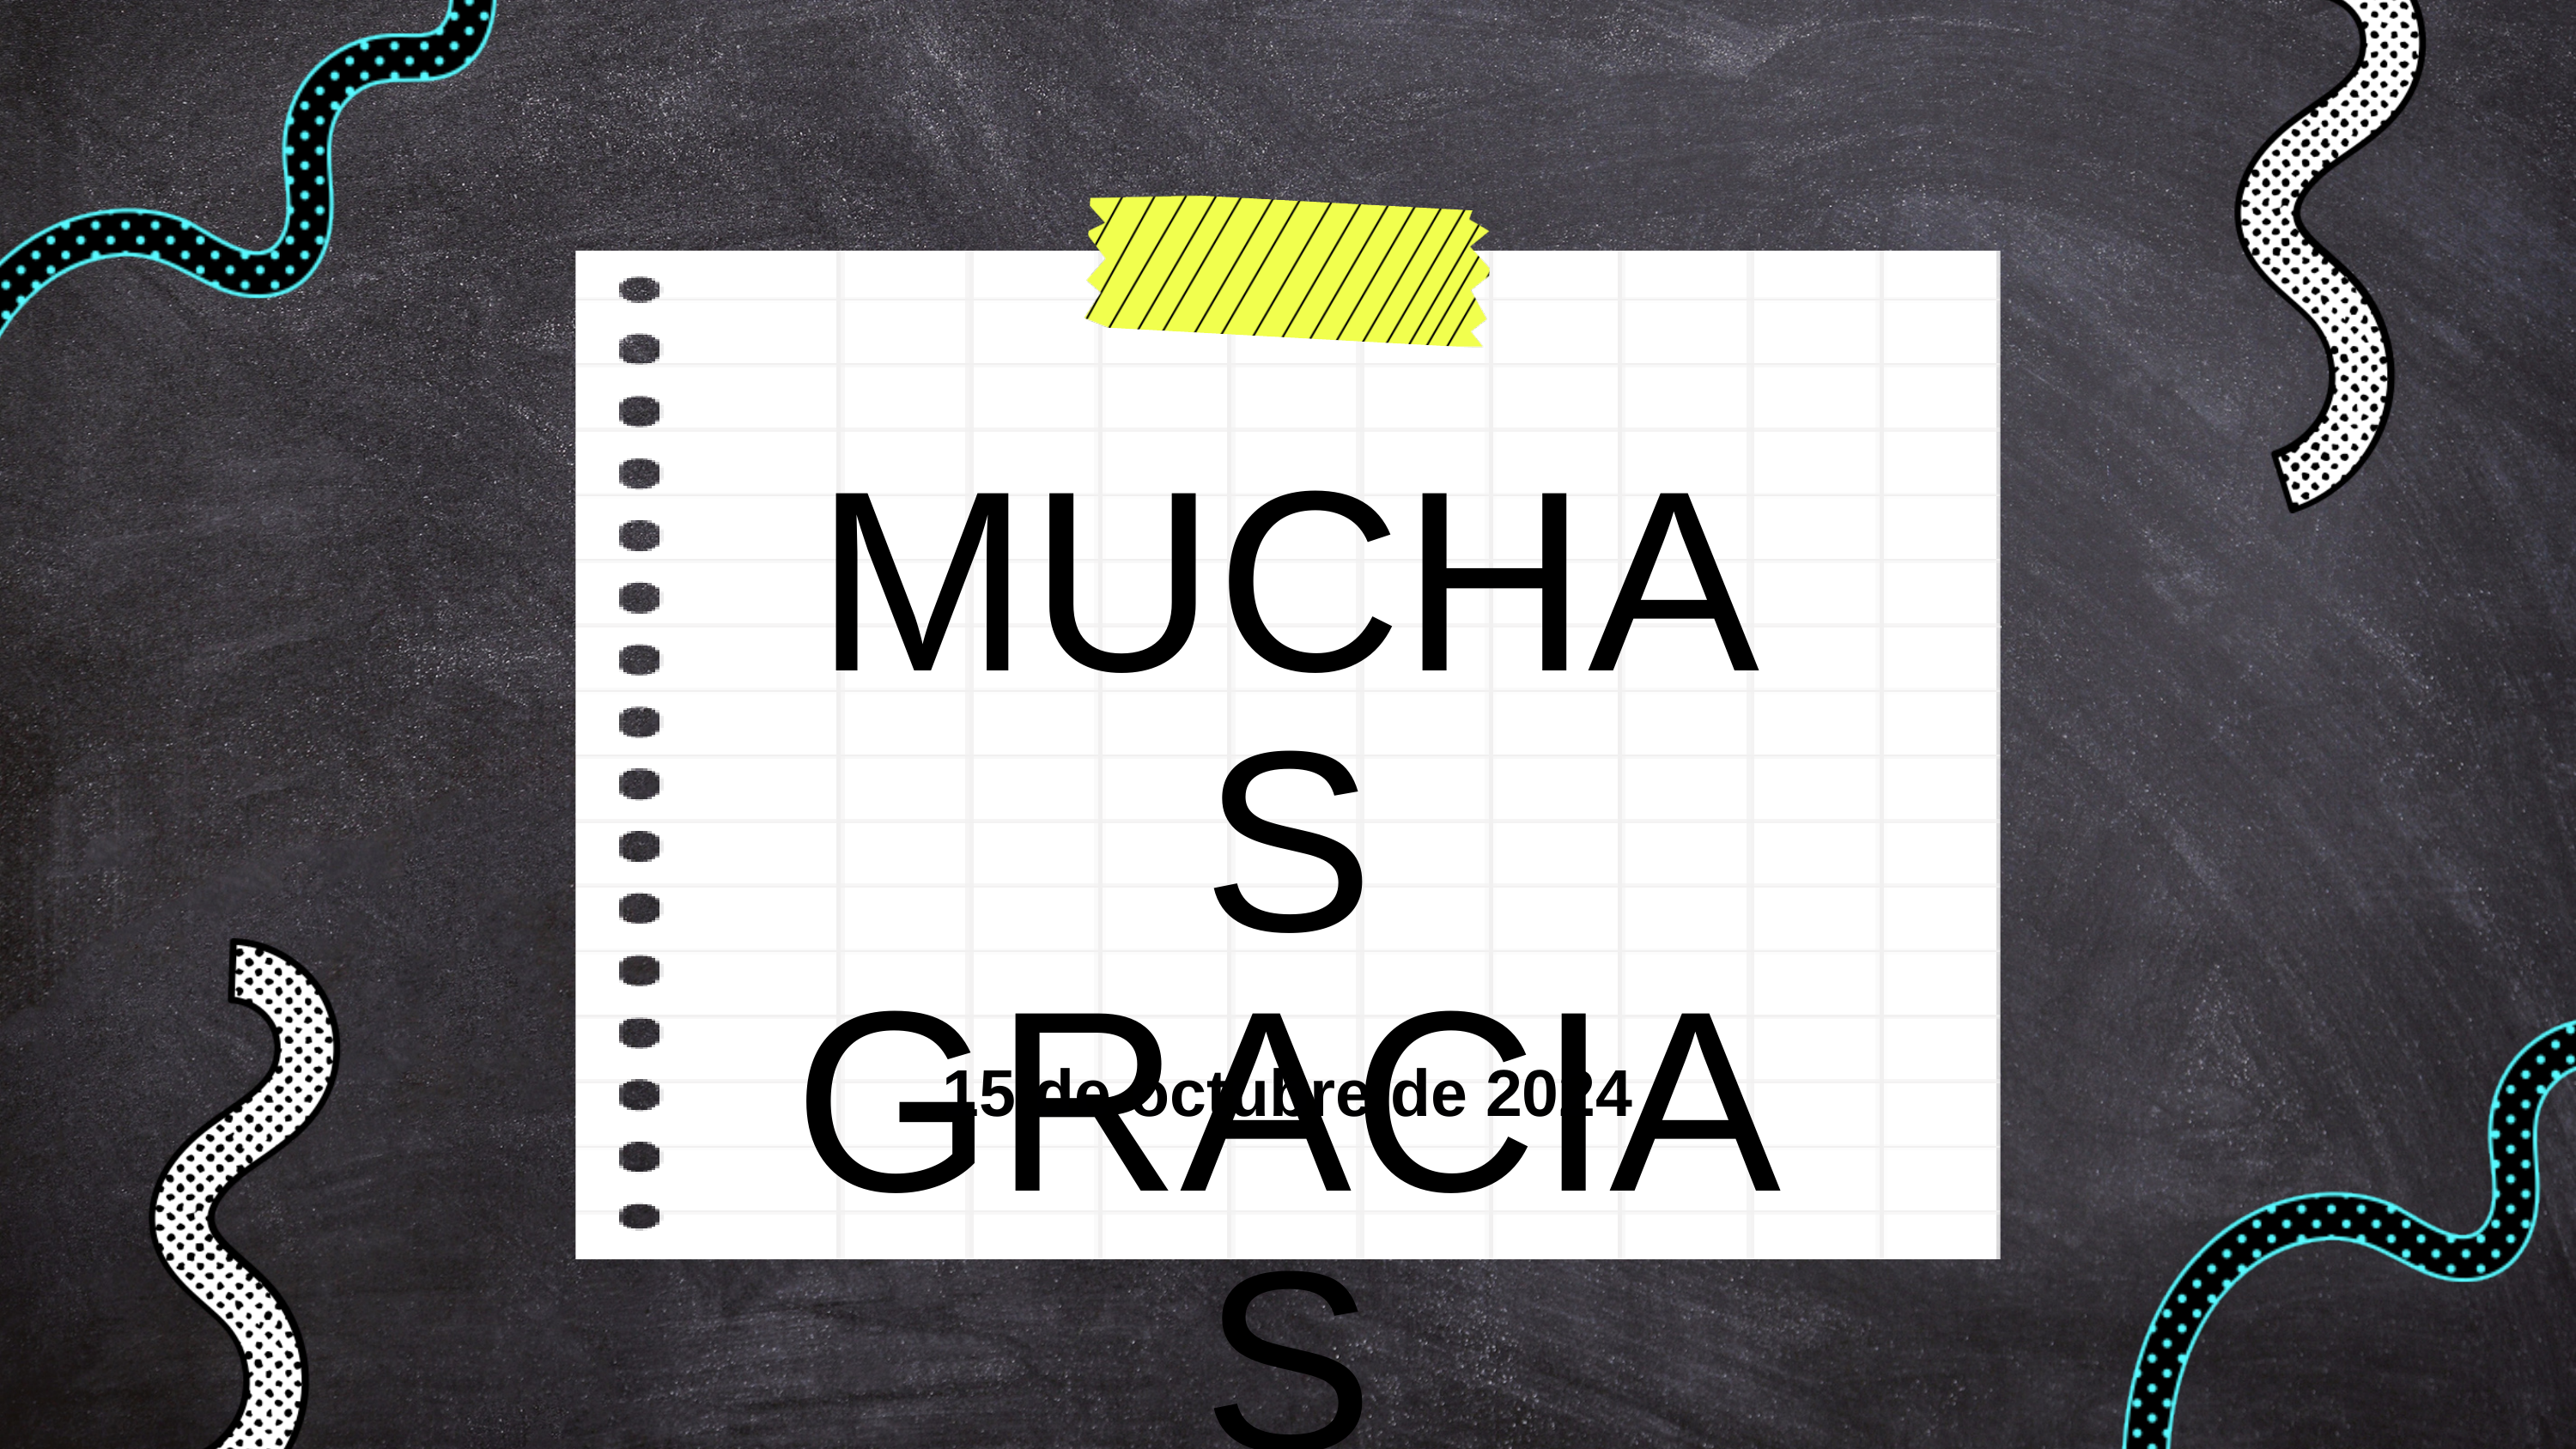

MUCHAS GRACIAS

15 de octubre de 2024